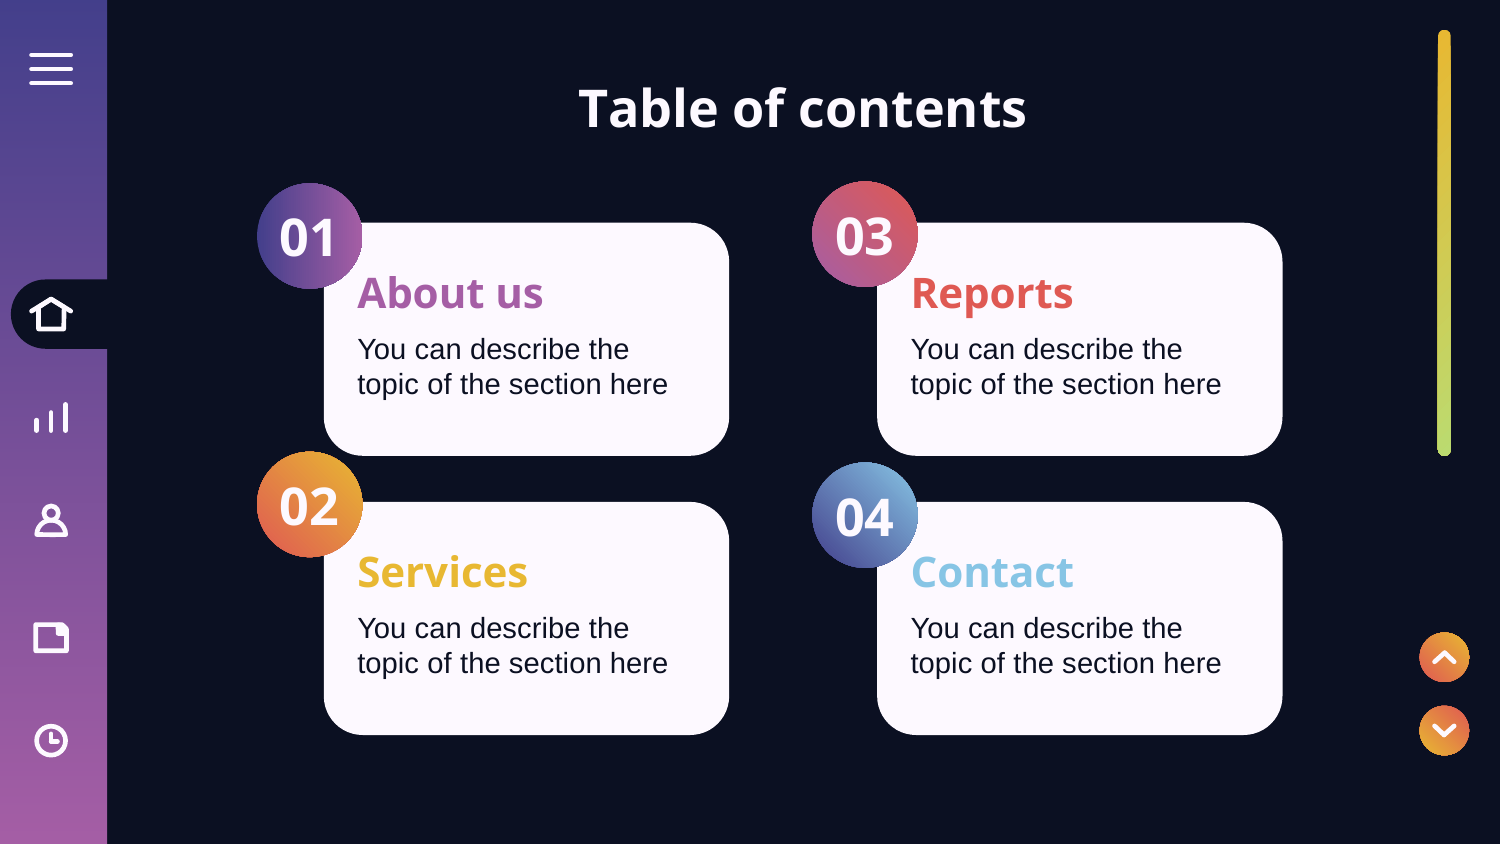

# Table of contents

03
01

About us
Reports

You can describe the topic of the section here
You can describe the topic of the section here

02

04

Contact
Services
You can describe the topic of the section here
You can describe the topic of the section here